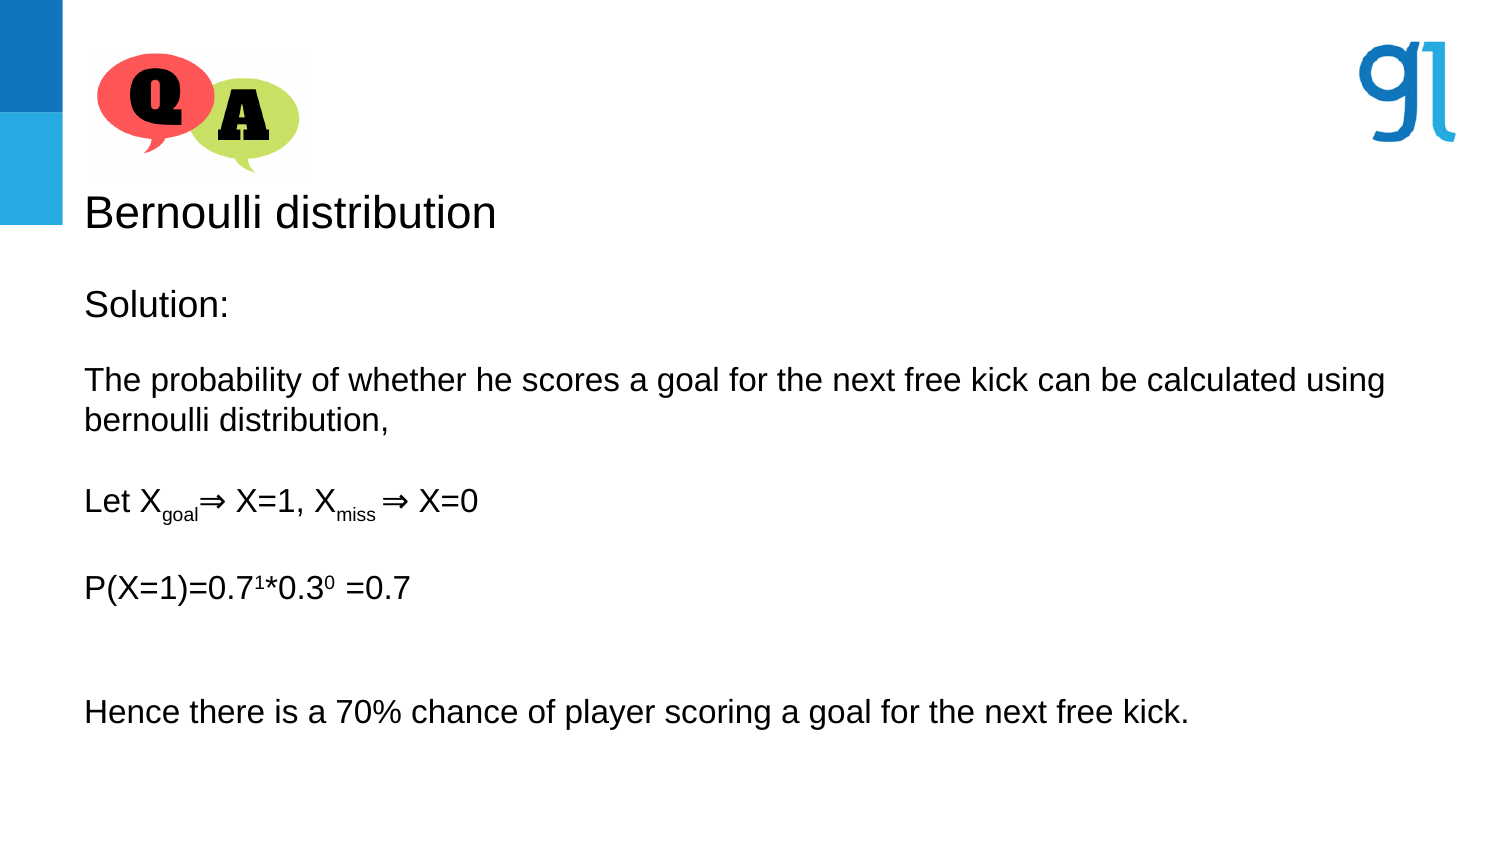

Bernoulli distribution
Solution:
The probability of whether he scores a goal for the next free kick can be calculated using bernoulli distribution,
Let Xgoal⇒ X=1, Xmiss ⇒ X=0
P(X=1)=0.71*0.30  =0.7
Hence there is a 70% chance of player scoring a goal for the next free kick.